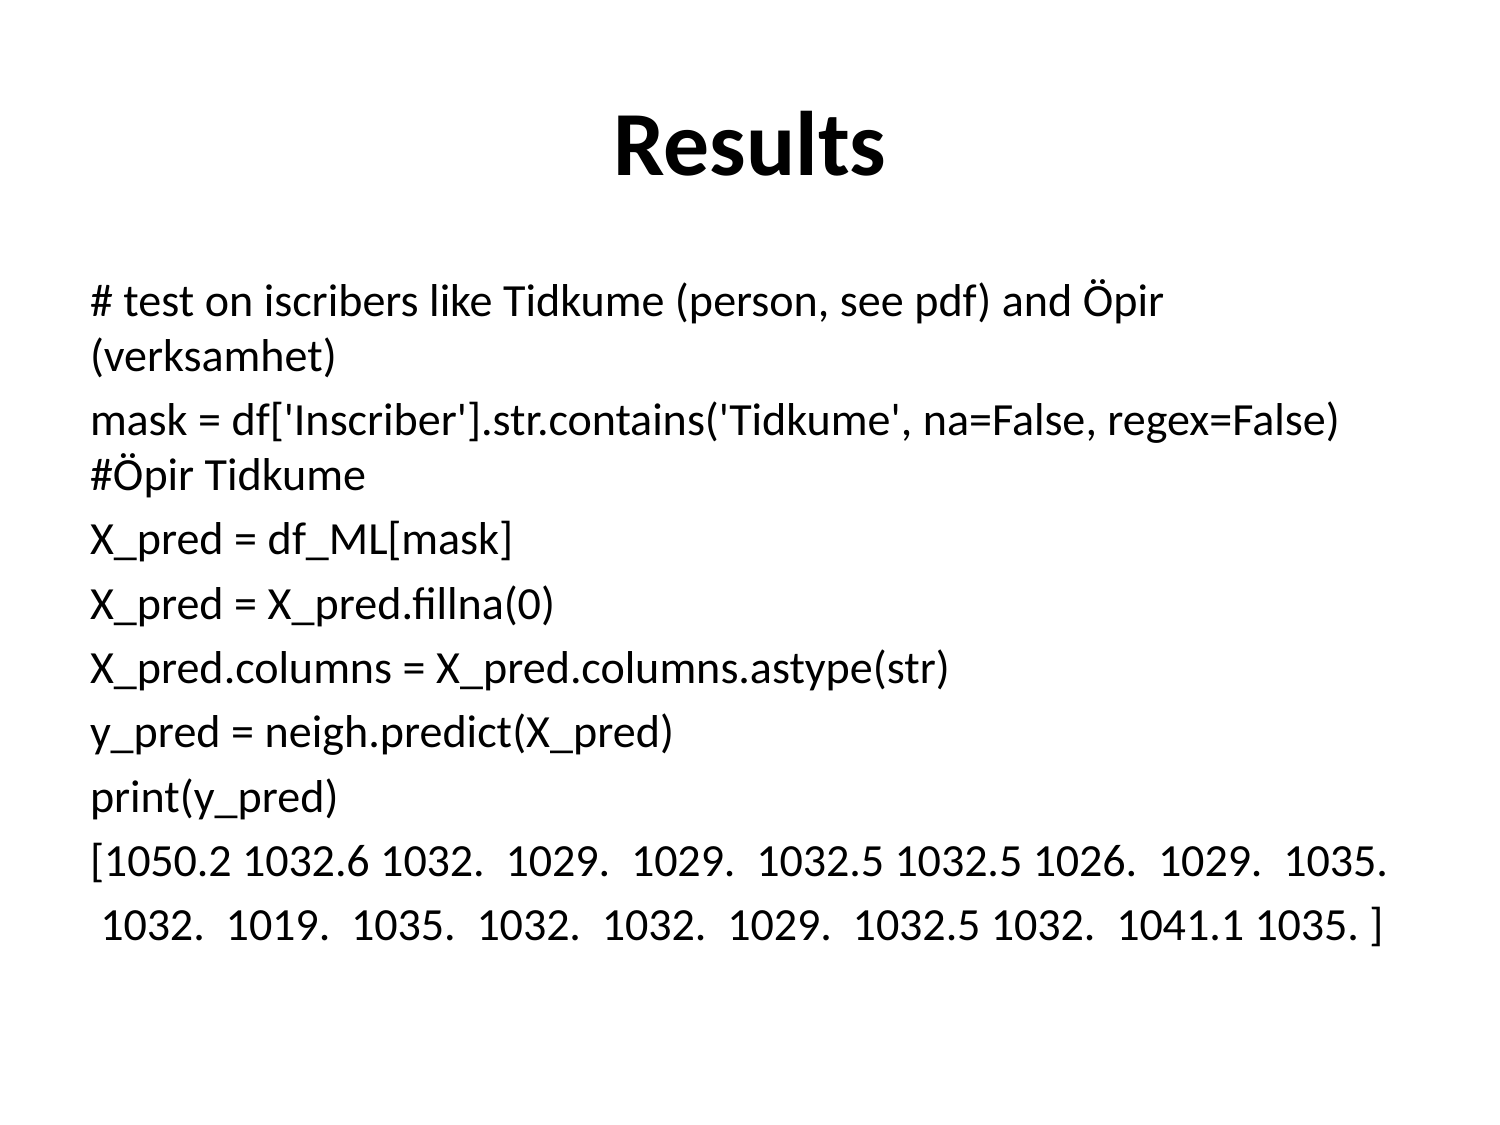

# Results
# test on iscribers like Tidkume (person, see pdf) and Öpir (verksamhet)
mask = df['Inscriber'].str.contains('Tidkume', na=False, regex=False) #Öpir Tidkume
X_pred = df_ML[mask]
X_pred = X_pred.fillna(0)
X_pred.columns = X_pred.columns.astype(str)
y_pred = neigh.predict(X_pred)
print(y_pred)
[1050.2 1032.6 1032.  1029.  1029.  1032.5 1032.5 1026.  1029.  1035.
 1032.  1019.  1035.  1032.  1032.  1029.  1032.5 1032.  1041.1 1035. ]